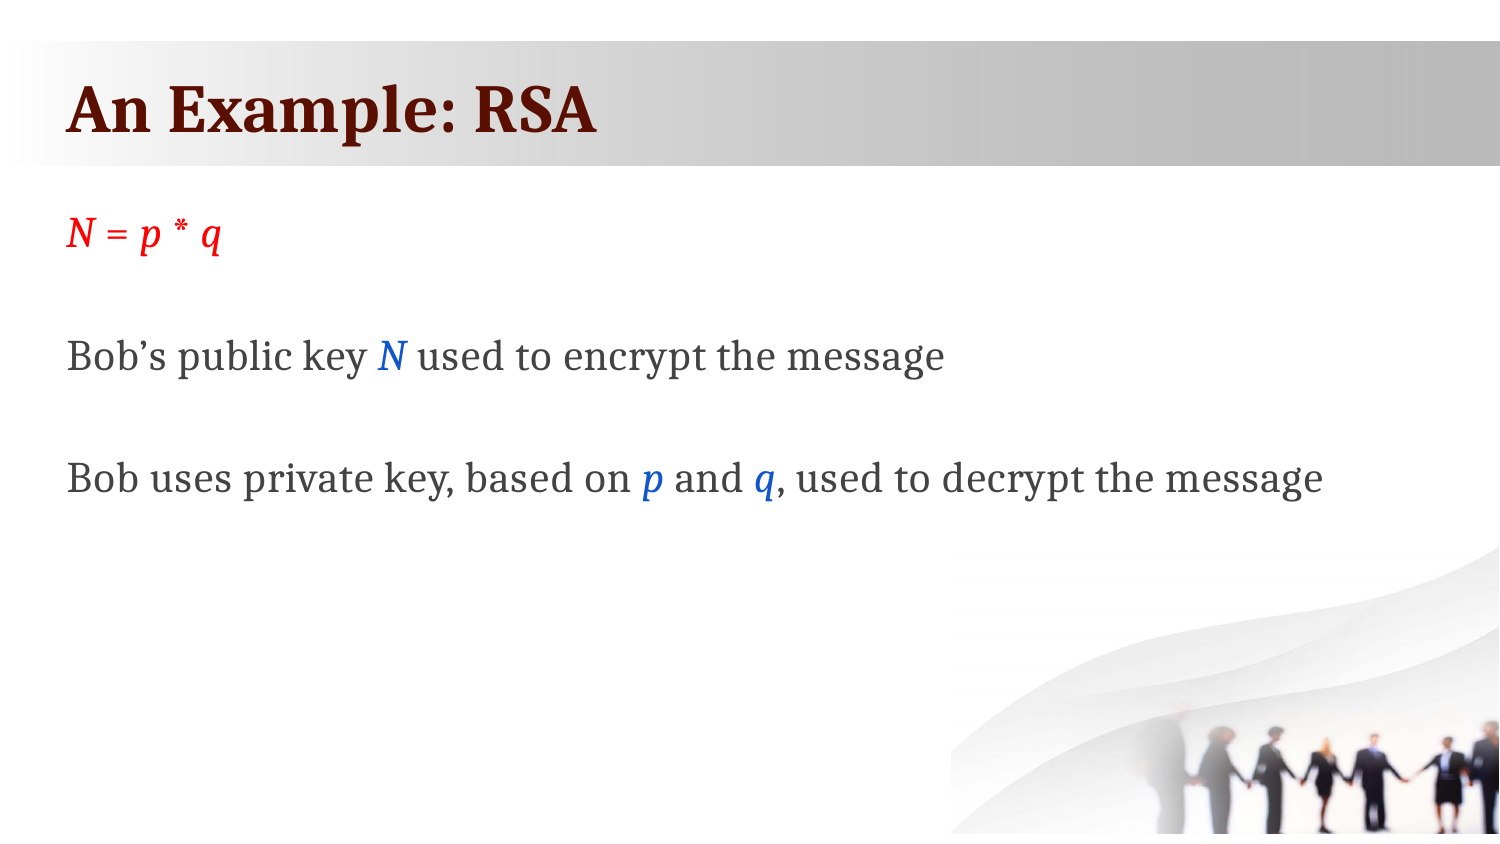

# An Example: RSA
N = p * q

Bob’s public key N used to encrypt the message

Bob uses private key, based on p and q, used to decrypt the message